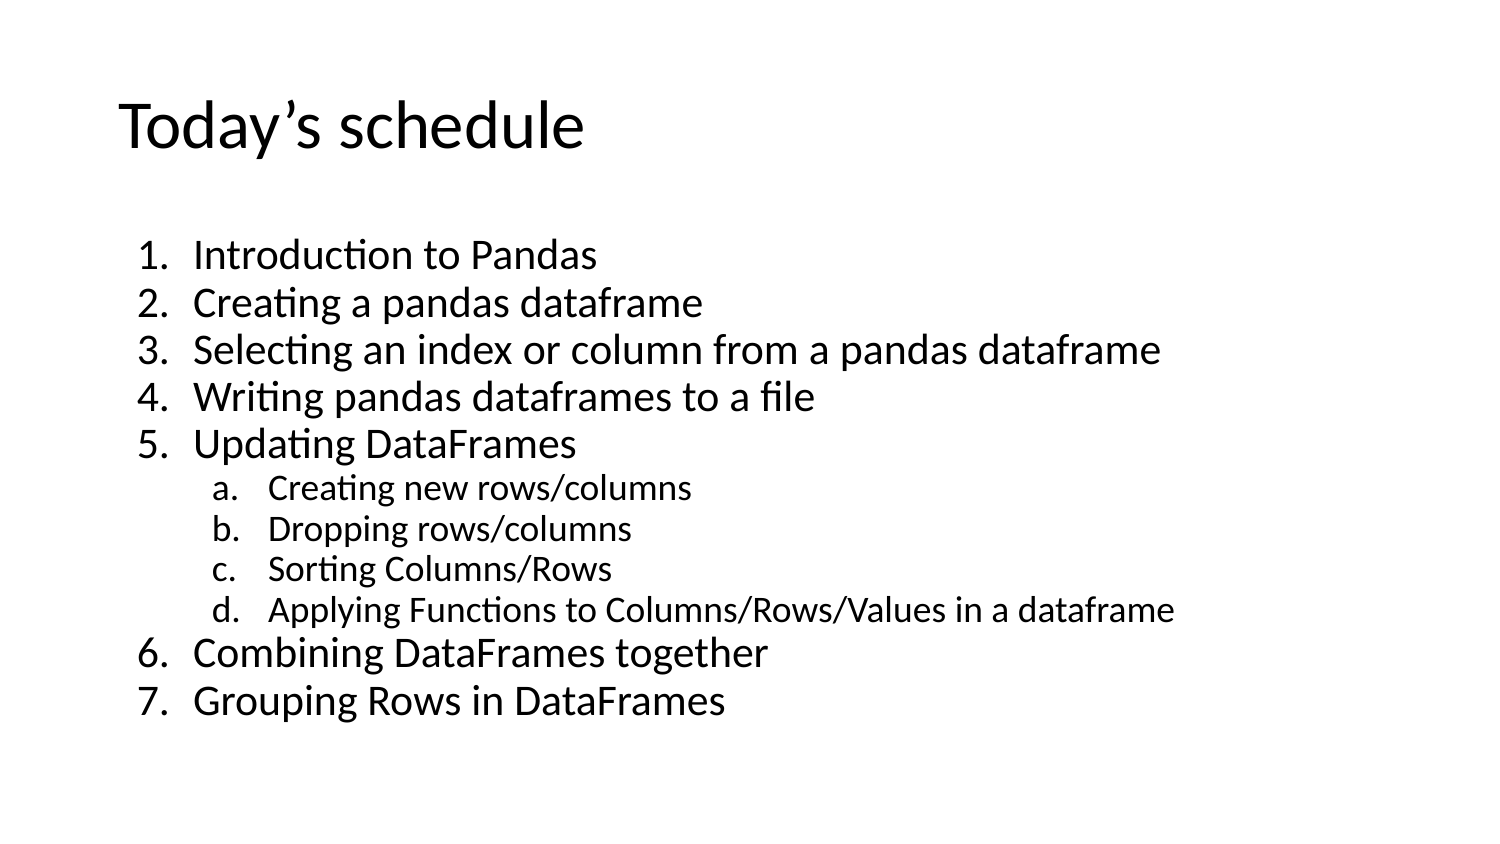

# Today’s schedule
Introduction to Pandas
Creating a pandas dataframe
Selecting an index or column from a pandas dataframe
Writing pandas dataframes to a file
Updating DataFrames
Creating new rows/columns
Dropping rows/columns
Sorting Columns/Rows
Applying Functions to Columns/Rows/Values in a dataframe
Combining DataFrames together
Grouping Rows in DataFrames